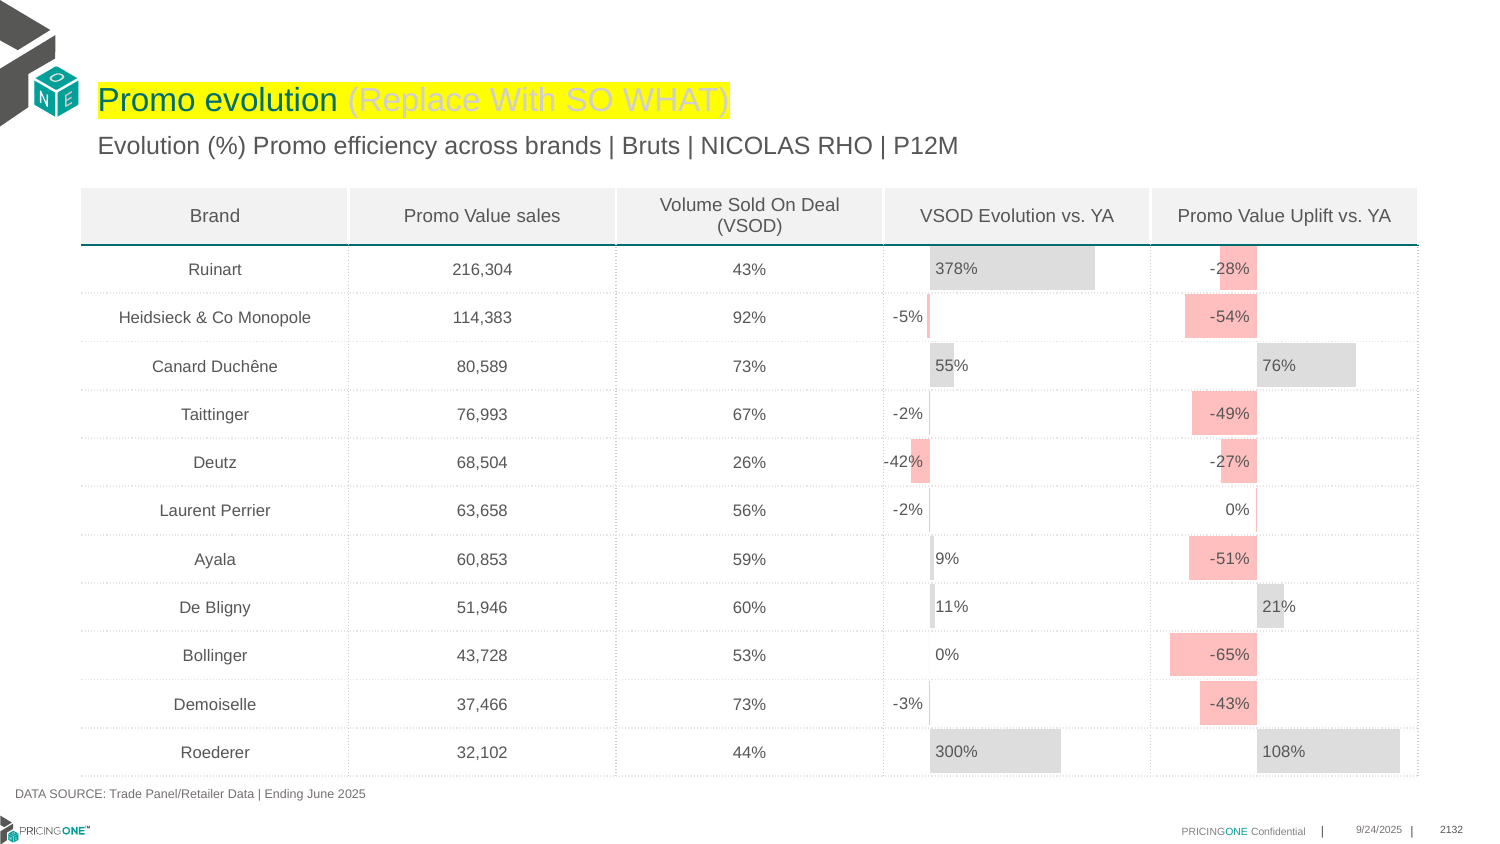

# Promo evolution (Replace With SO WHAT)
Evolution (%) Promo efficiency across brands | Bruts | NICOLAS RHO | P12M
| Brand | Promo Value sales | Volume Sold On Deal (VSOD) | VSOD Evolution vs. YA | Promo Value Uplift vs. YA |
| --- | --- | --- | --- | --- |
| Ruinart | 216,304 | 43% |  |  |
| Heidsieck & Co Monopole | 114,383 | 92% |  |  |
| Canard Duchêne | 80,589 | 73% |  |  |
| Taittinger | 76,993 | 67% |  |  |
| Deutz | 68,504 | 26% |  |  |
| Laurent Perrier | 63,658 | 56% |  |  |
| Ayala | 60,853 | 59% |  |  |
| De Bligny | 51,946 | 60% |  |  |
| Bollinger | 43,728 | 53% |  |  |
| Demoiselle | 37,466 | 73% |  |  |
| Roederer | 32,102 | 44% |  |  |

### Chart

| Category | VSOD Evaluation vs YA |
|---|---|
| Ruinart | 3.7779999999999996 |
| Heidsieck & Co Monopole | -0.052000000000000046 |
| Canard Duchêne | 0.5529999999999999 |
| Taittinger | -0.015000000000000013 |
| Deutz | -0.42200000000000004 |
| Laurent Perrier | -0.018000000000000016 |
| Ayala | 0.09299999999999997 |
| De Bligny | 0.11099999999999999 |
| Bollinger | 0.0 |
| Demoiselle | -0.027000000000000024 |
| Roederer | 3.0 |

### Chart

| Category | Promo Value Uplift vs YA |
|---|---|
| Ruinart | -0.27937020874253427 |
| Heidsieck & Co Monopole | -0.5396923671256006 |
| Canard Duchêne | 0.7575322747888324 |
| Taittinger | -0.486693598788258 |
| Deutz | -0.2681512632335893 |
| Laurent Perrier | -0.0024235919291586416 |
| Ayala | -0.5142376463188246 |
| De Bligny | 0.20590814800726287 |
| Bollinger | -0.6540214016497881 |
| Demoiselle | -0.42686035225455765 |
| Roederer | 1.0846912588777378 |
DATA SOURCE: Trade Panel/Retailer Data | Ending June 2025

9/24/2025
2132